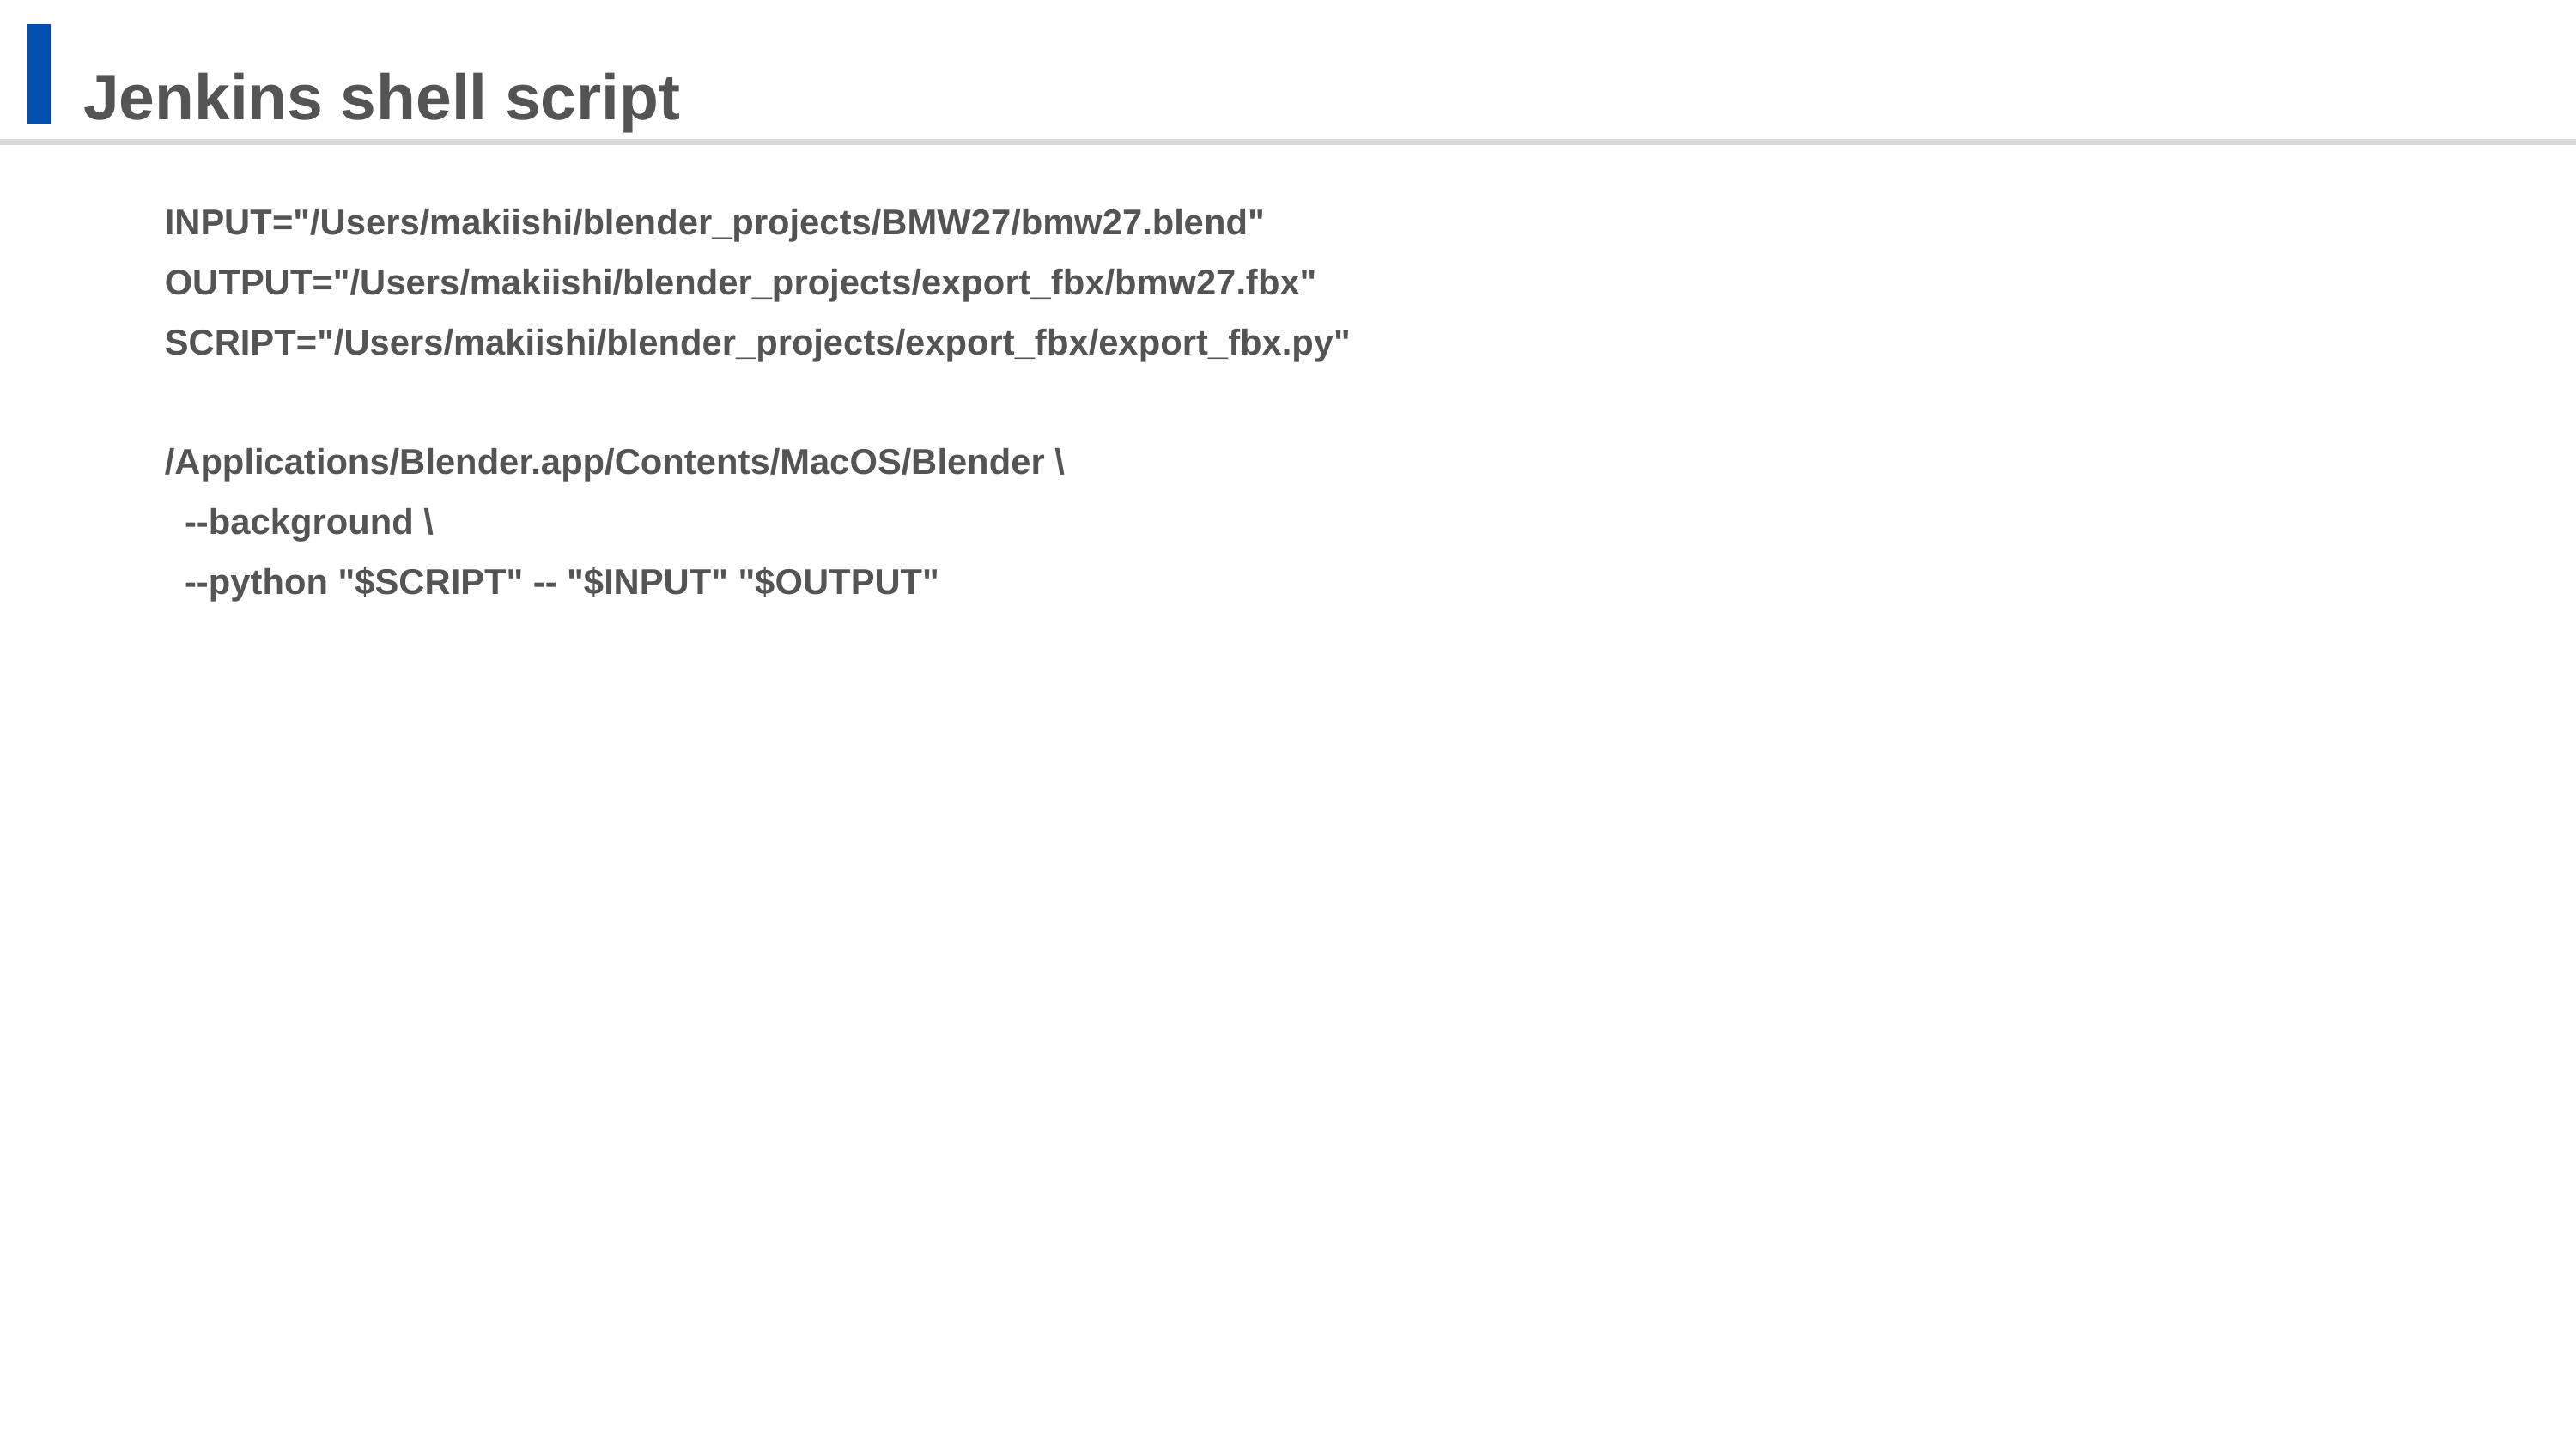

Jenkins shell script
INPUT="/Users/makiishi/blender_projects/BMW27/bmw27.blend"
OUTPUT="/Users/makiishi/blender_projects/export_fbx/bmw27.fbx"
SCRIPT="/Users/makiishi/blender_projects/export_fbx/export_fbx.py"

/Applications/Blender.app/Contents/MacOS/Blender \
  --background \
  --python "$SCRIPT" -- "$INPUT" "$OUTPUT"